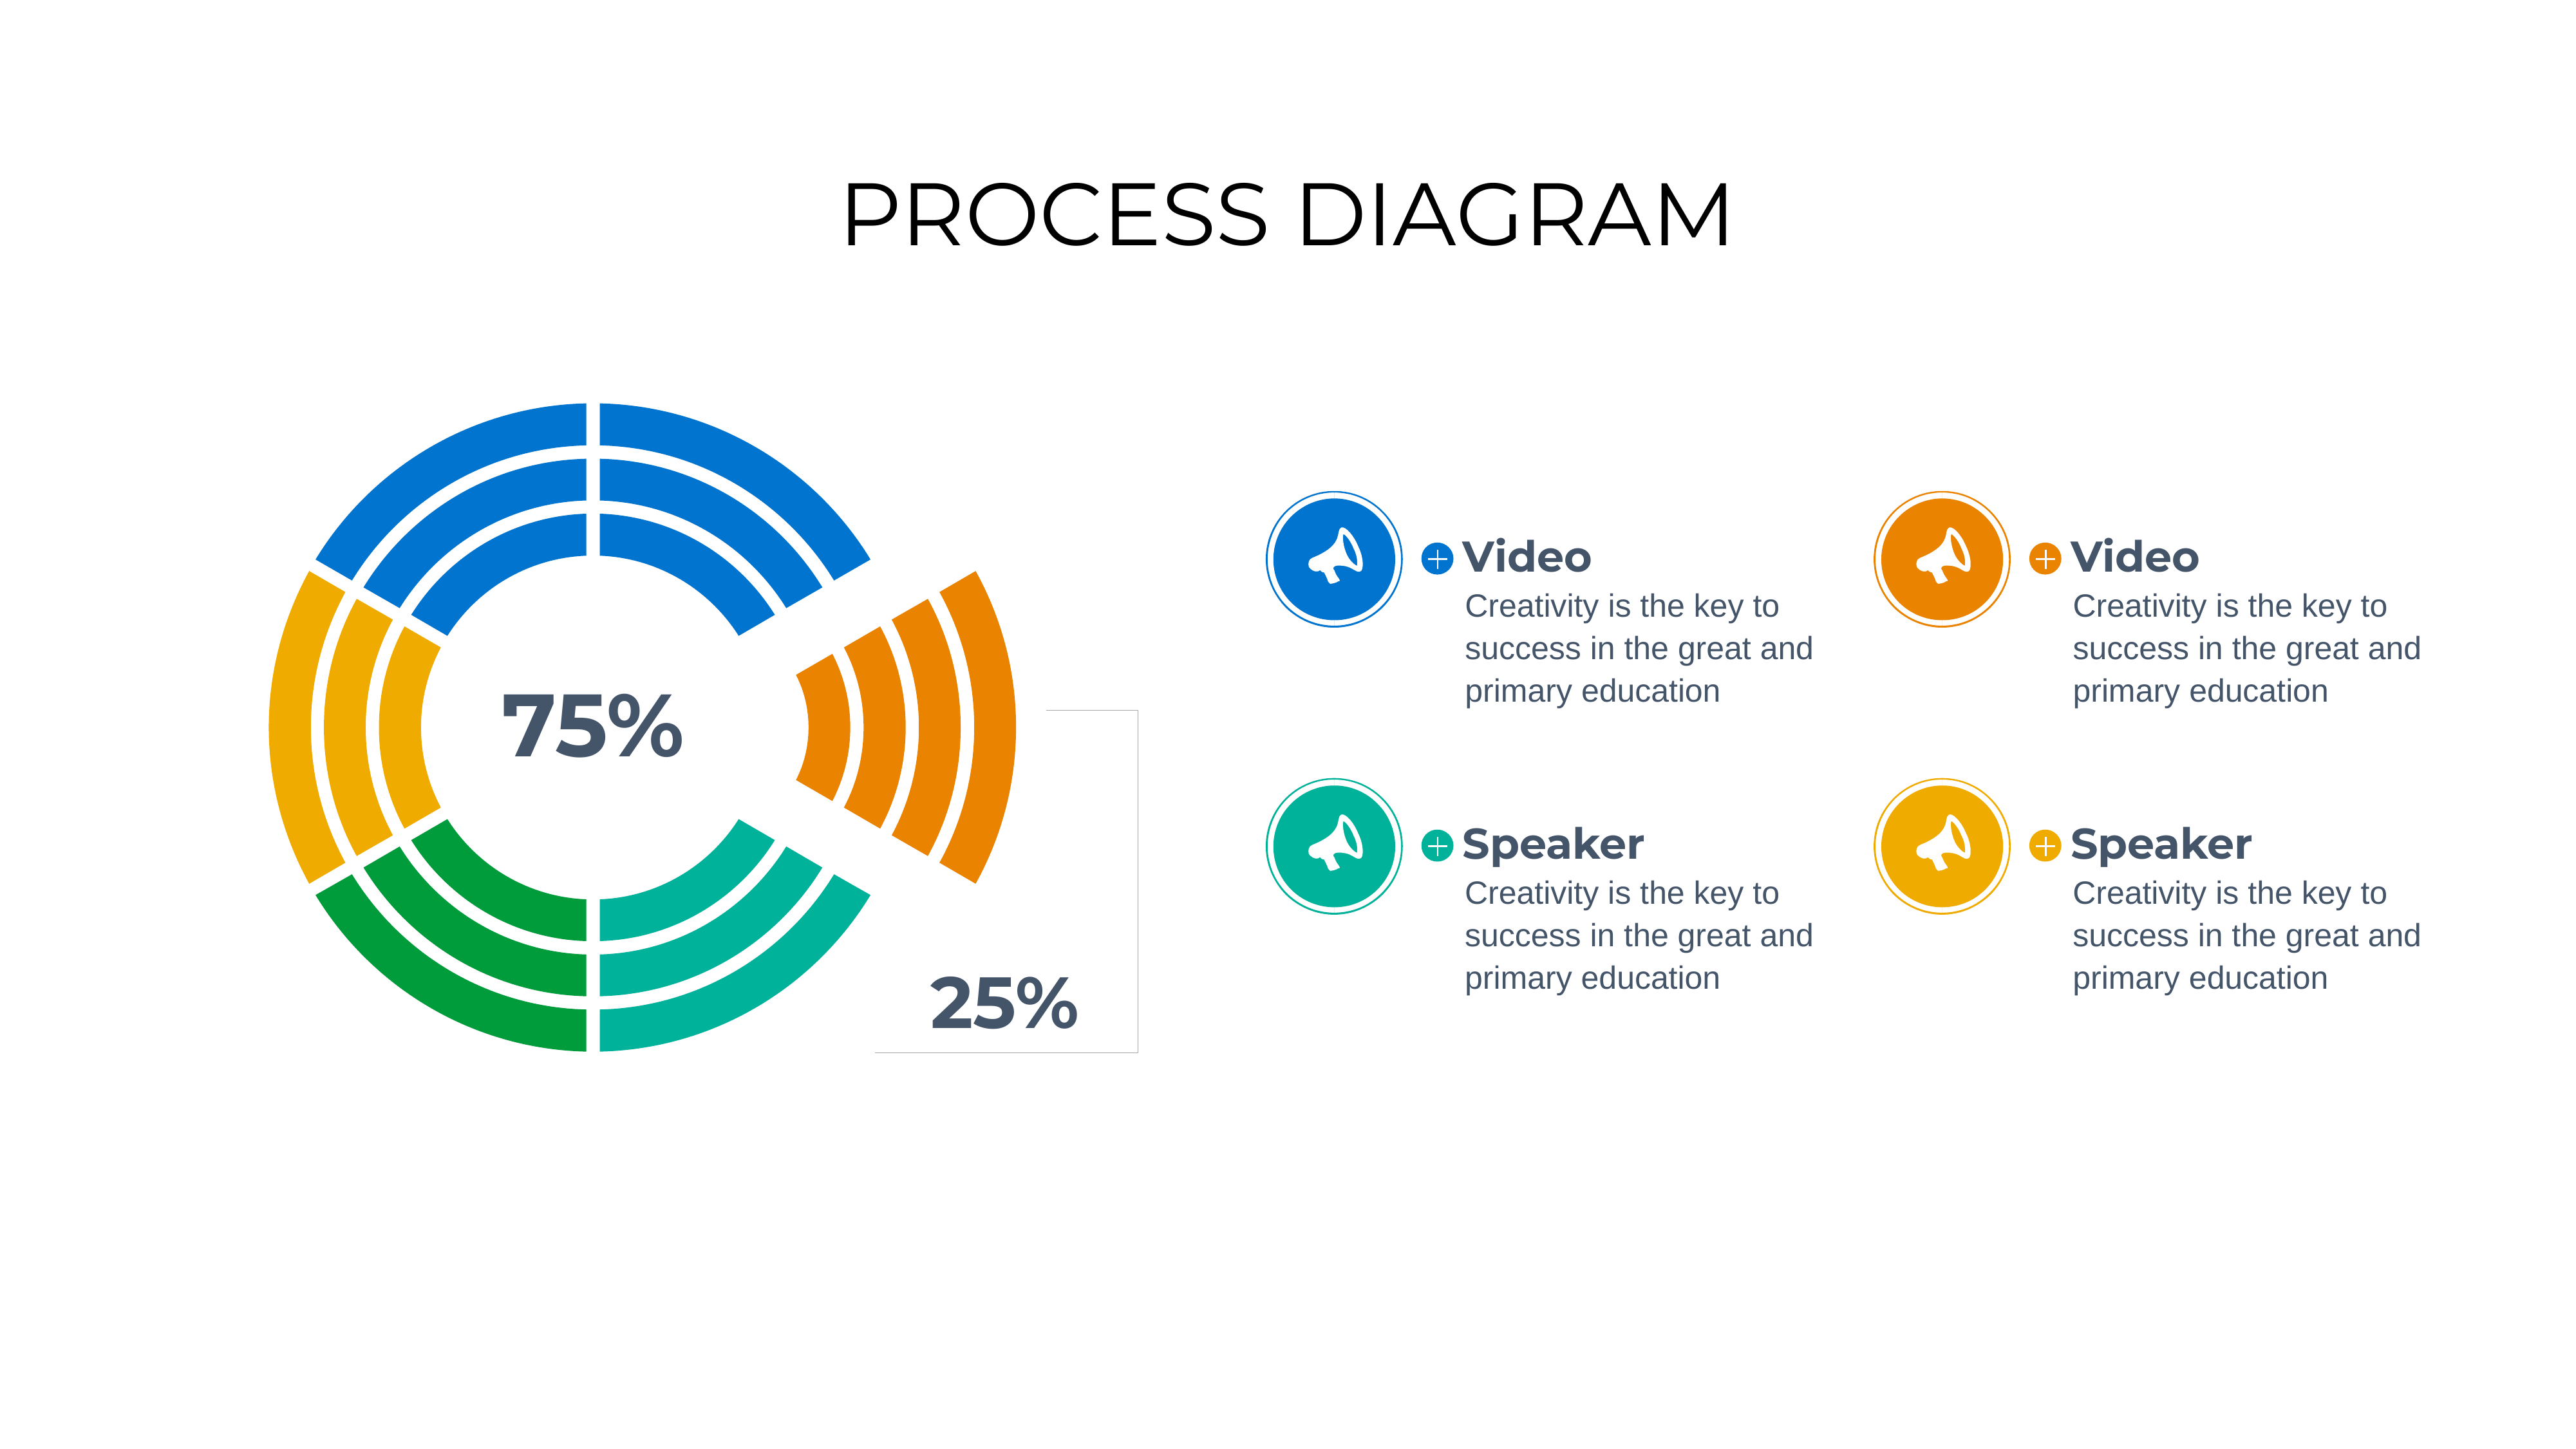

# PROCESS DIAGRAM

Video
Video

Creativity is the key to success in the great and primary education
Creativity is the key to success in the great and primary education

75%

Speaker
Speaker

Creativity is the key to success in the great and primary education
Creativity is the key to success in the great and primary education

25%